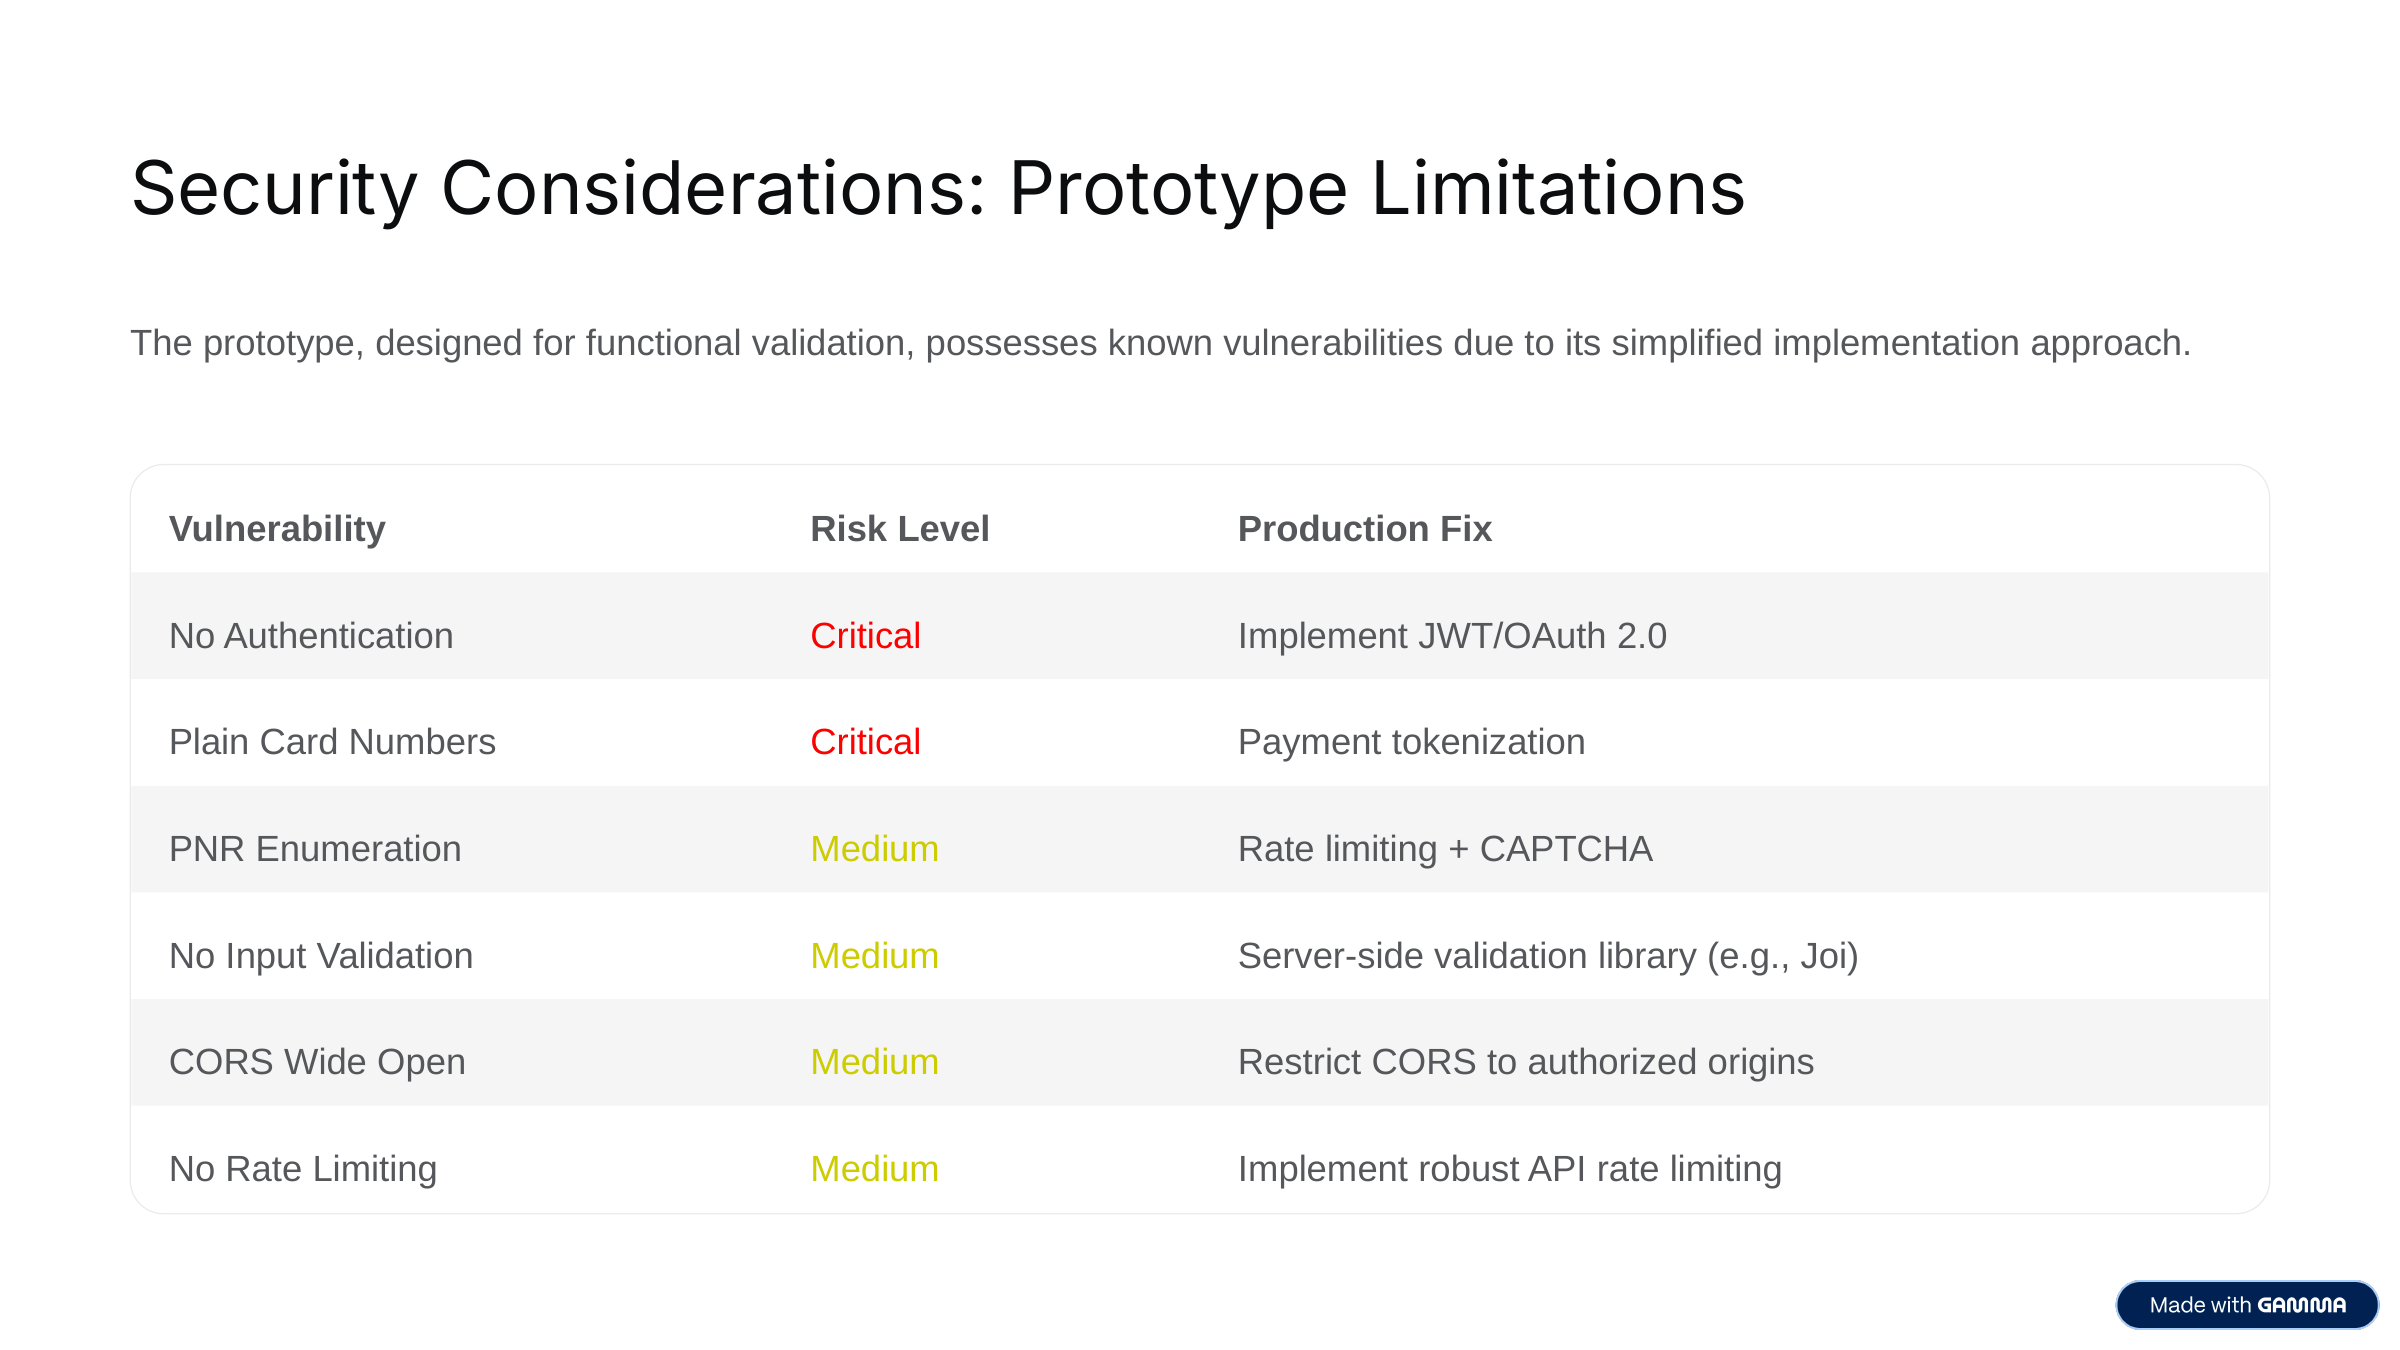

Security Considerations: Prototype Limitations
The prototype, designed for functional validation, possesses known vulnerabilities due to its simplified implementation approach.

Vulnerability
Risk Level
Production Fix

No Authentication
Critical
Implement JWT/OAuth 2.0

Plain Card Numbers
Critical
Payment tokenization

PNR Enumeration
Medium
Rate limiting + CAPTCHA

No Input Validation
Medium
Server-side validation library (e.g., Joi)

CORS Wide Open
Medium
Restrict CORS to authorized origins

No Rate Limiting
Medium
Implement robust API rate limiting